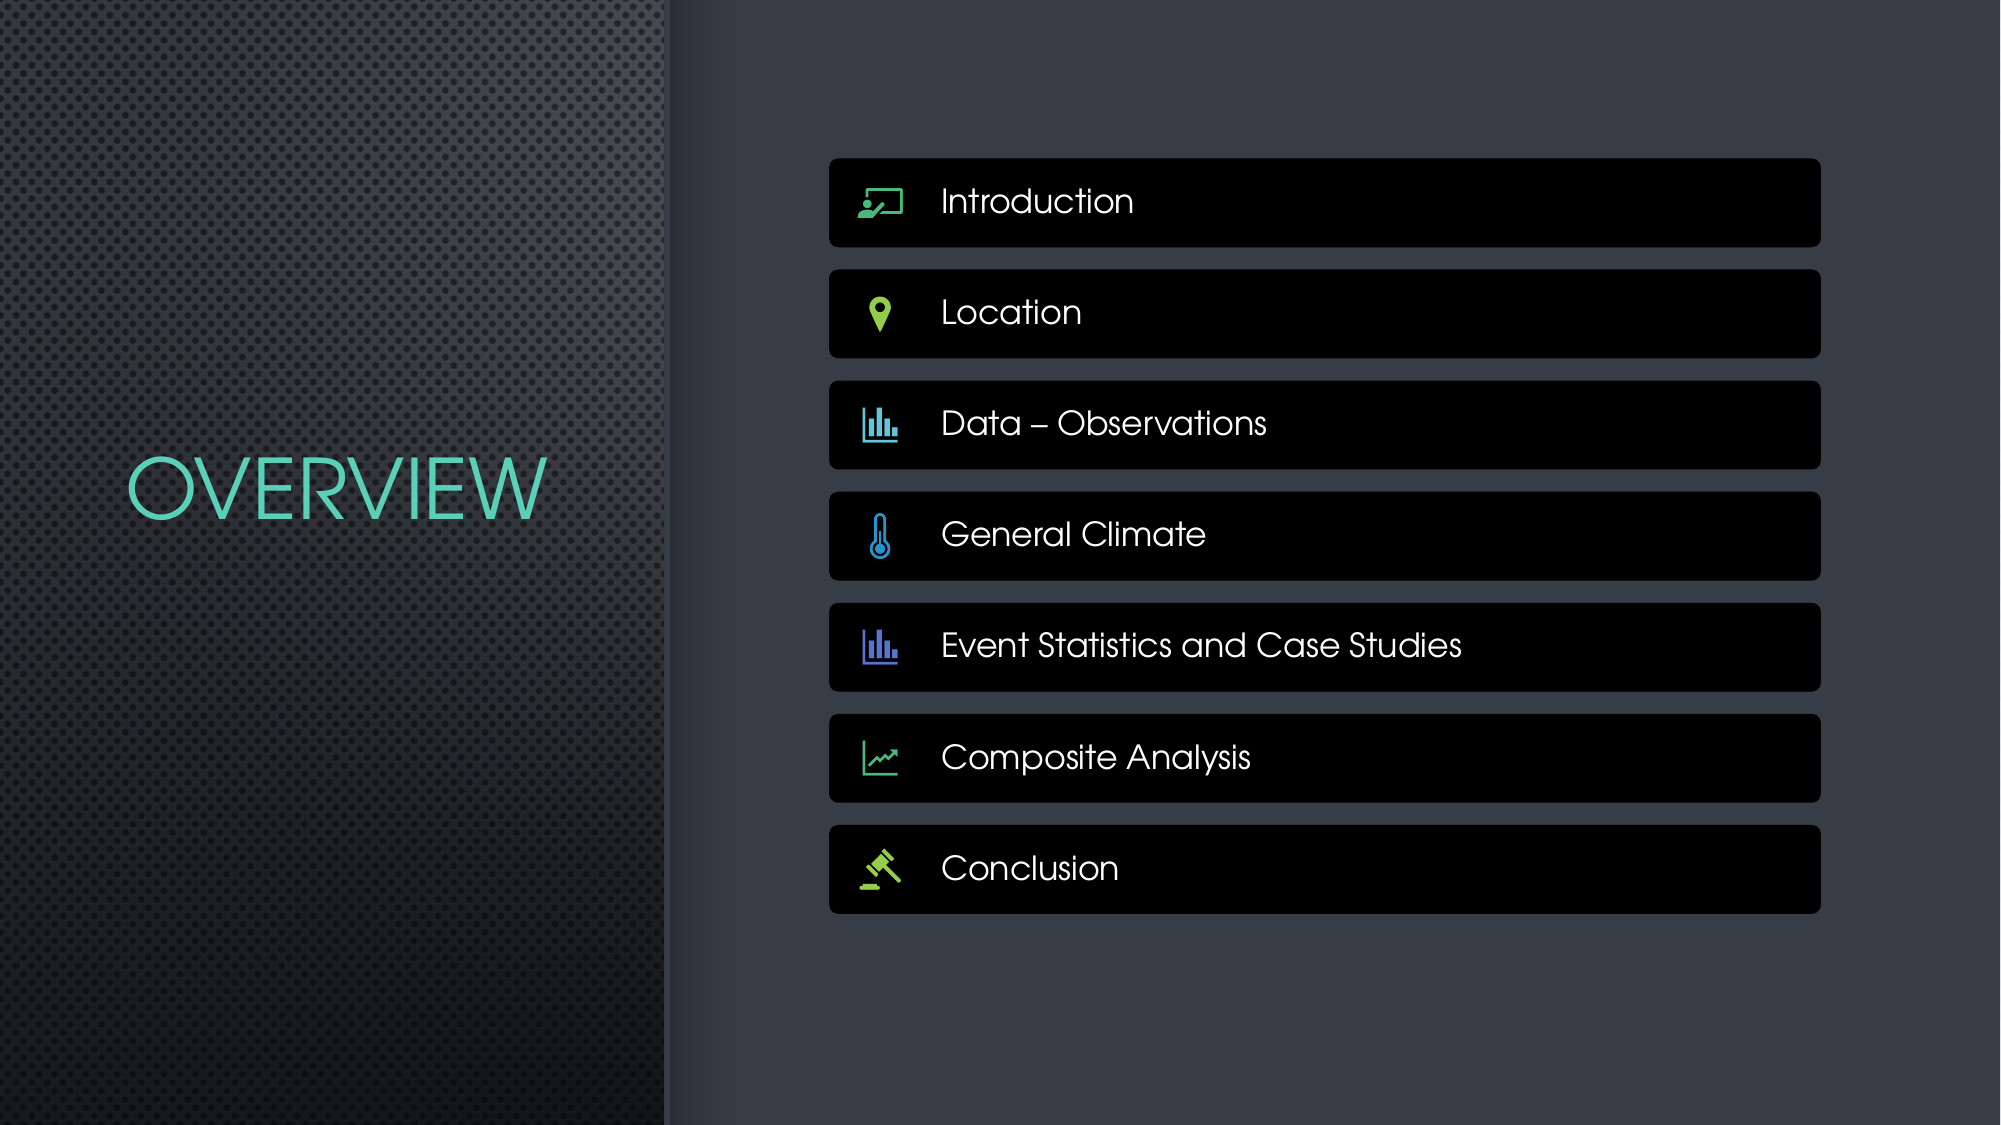

Introduction
Location
Data – Observations
General Climate
Event Statistics and Case Studies
Composite Analysis
Conclusion
# Overview